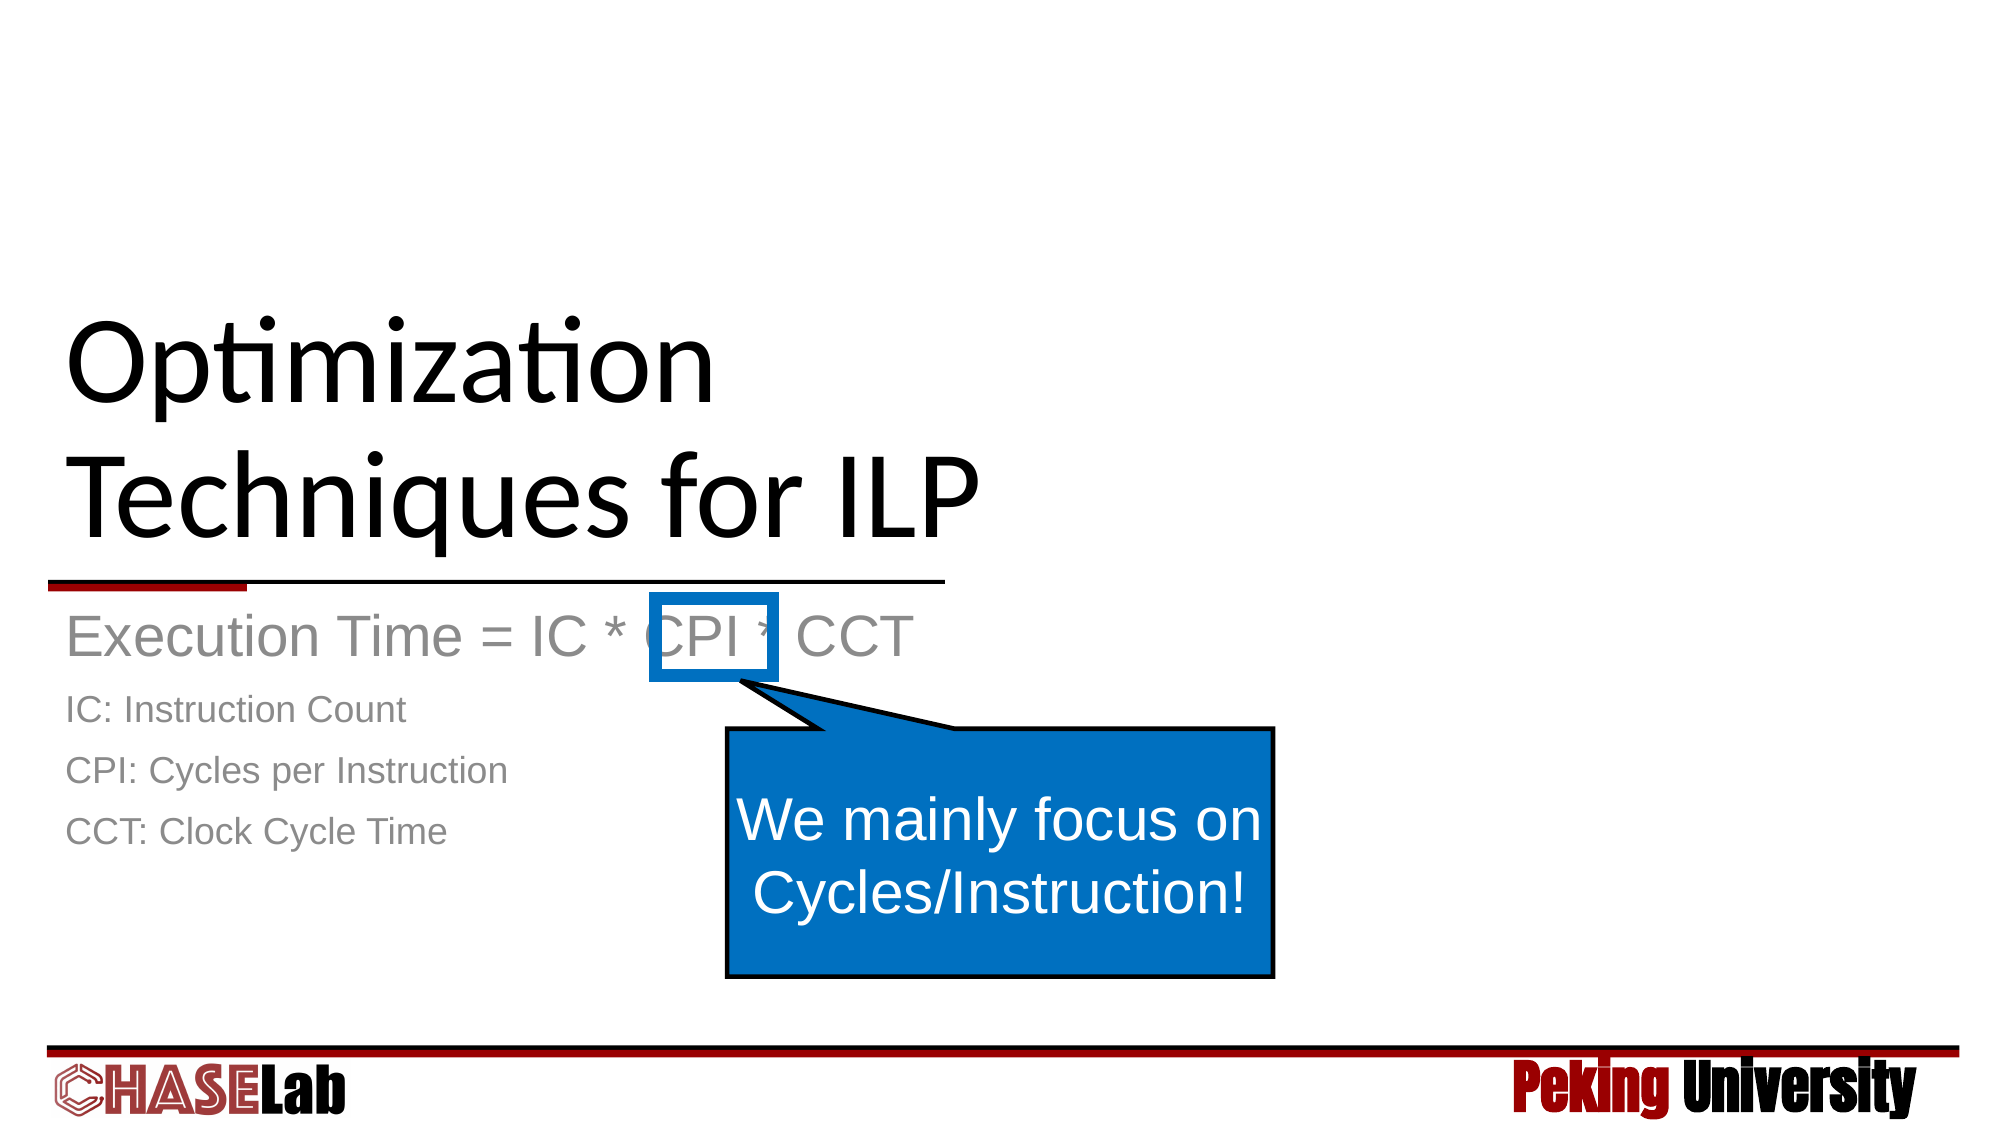

# Optimization Techniques for ILP
Execution Time = IC * CPI * CCT
IC: Instruction Count
CPI: Cycles per Instruction
CCT: Clock Cycle Time

We mainly focus on Cycles/Instruction!